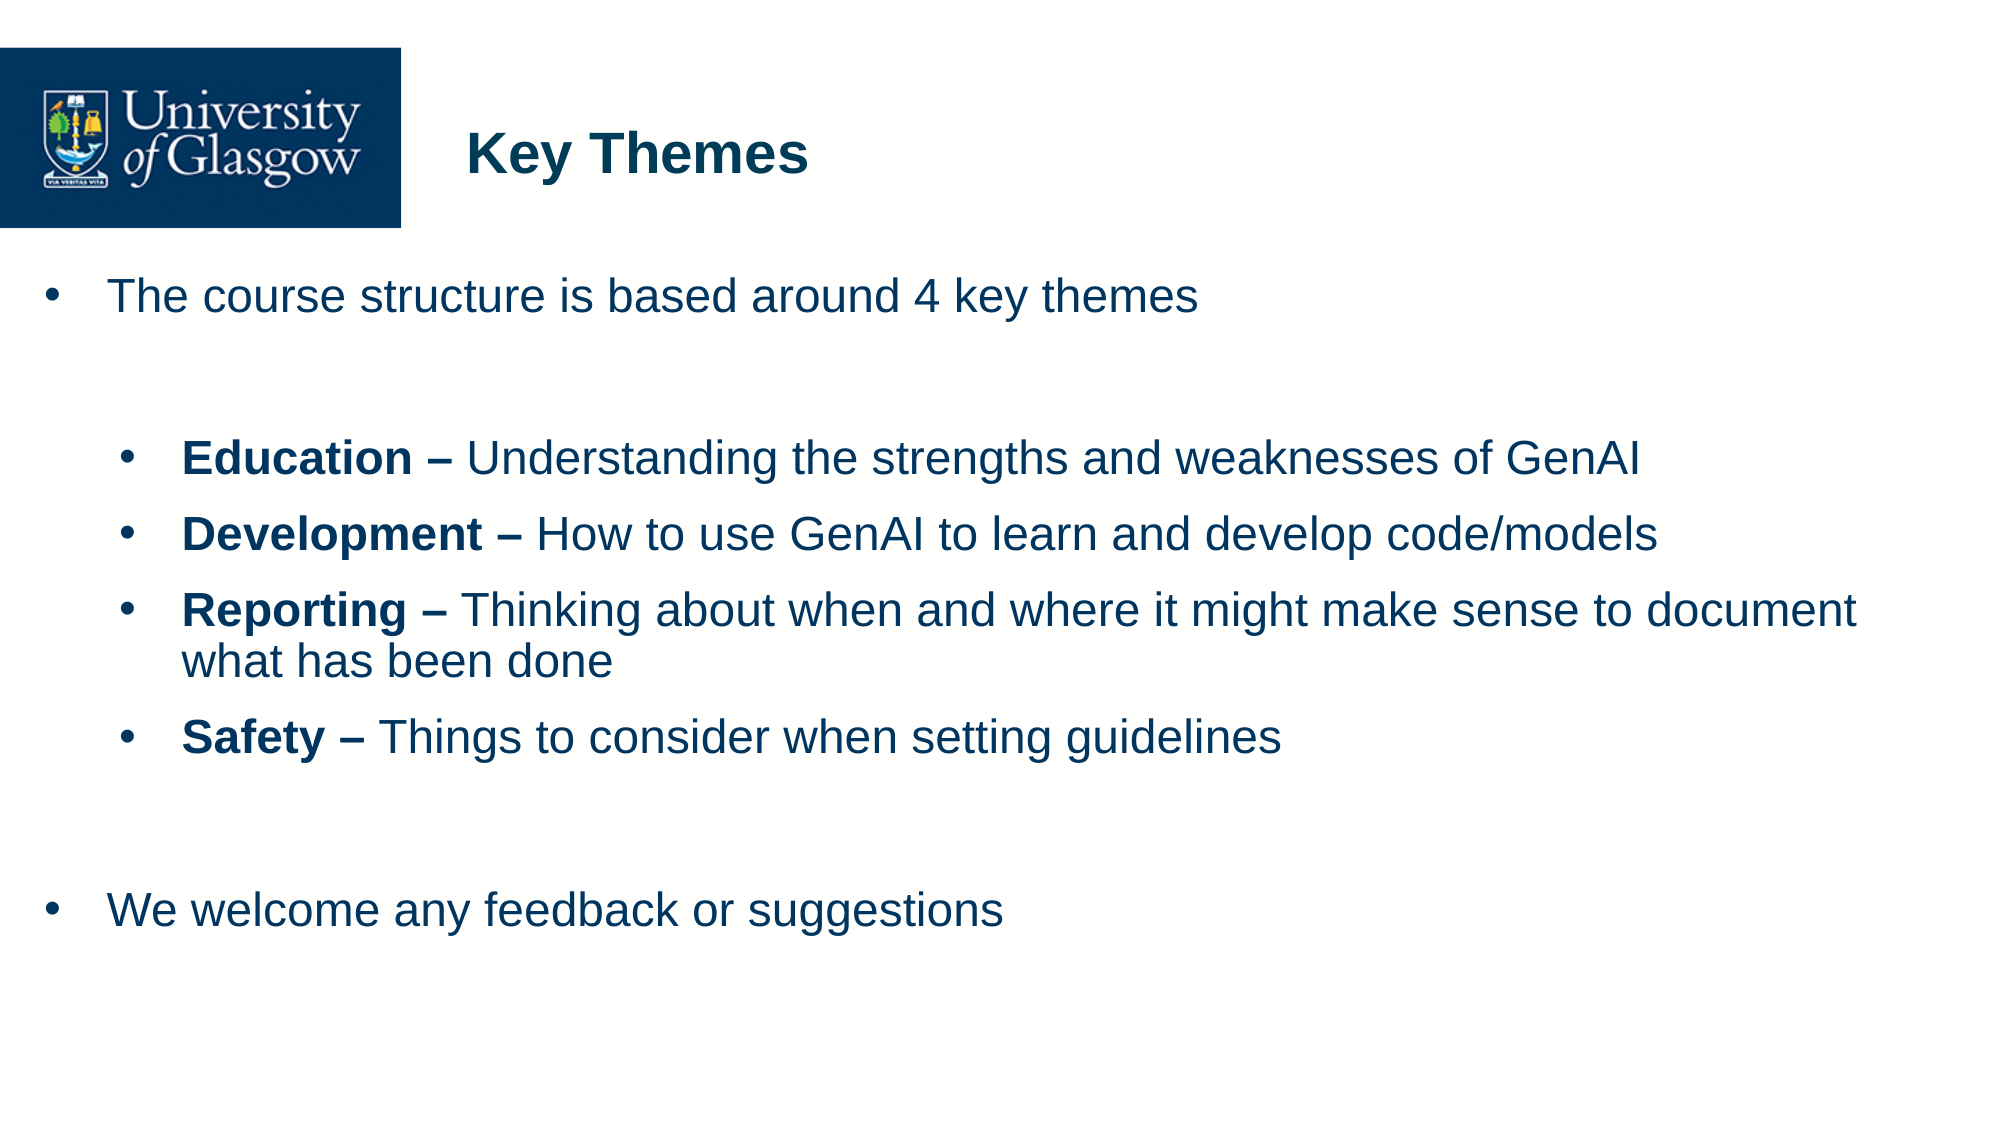

# Key Themes
The course structure is based around 4 key themes

Education – Understanding the strengths and weaknesses of GenAI
Development – How to use GenAI to learn and develop code/models
Reporting – Thinking about when and where it might make sense to document what has been done
Safety – Things to consider when setting guidelines

We welcome any feedback or suggestions